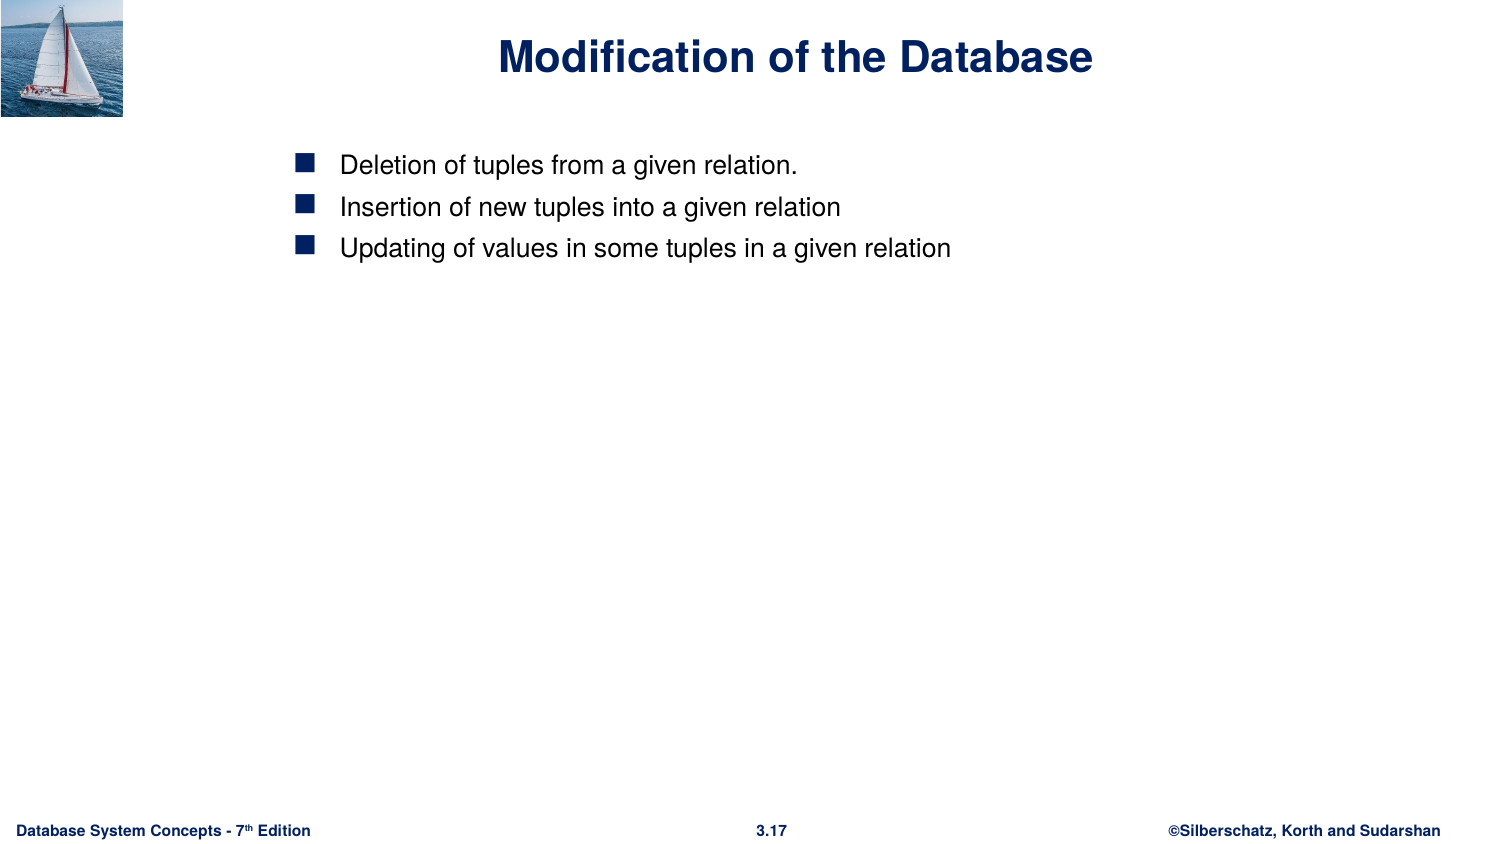

# Modification of the Database
Deletion of tuples from a given relation.
Insertion of new tuples into a given relation
Updating of values in some tuples in a given relation